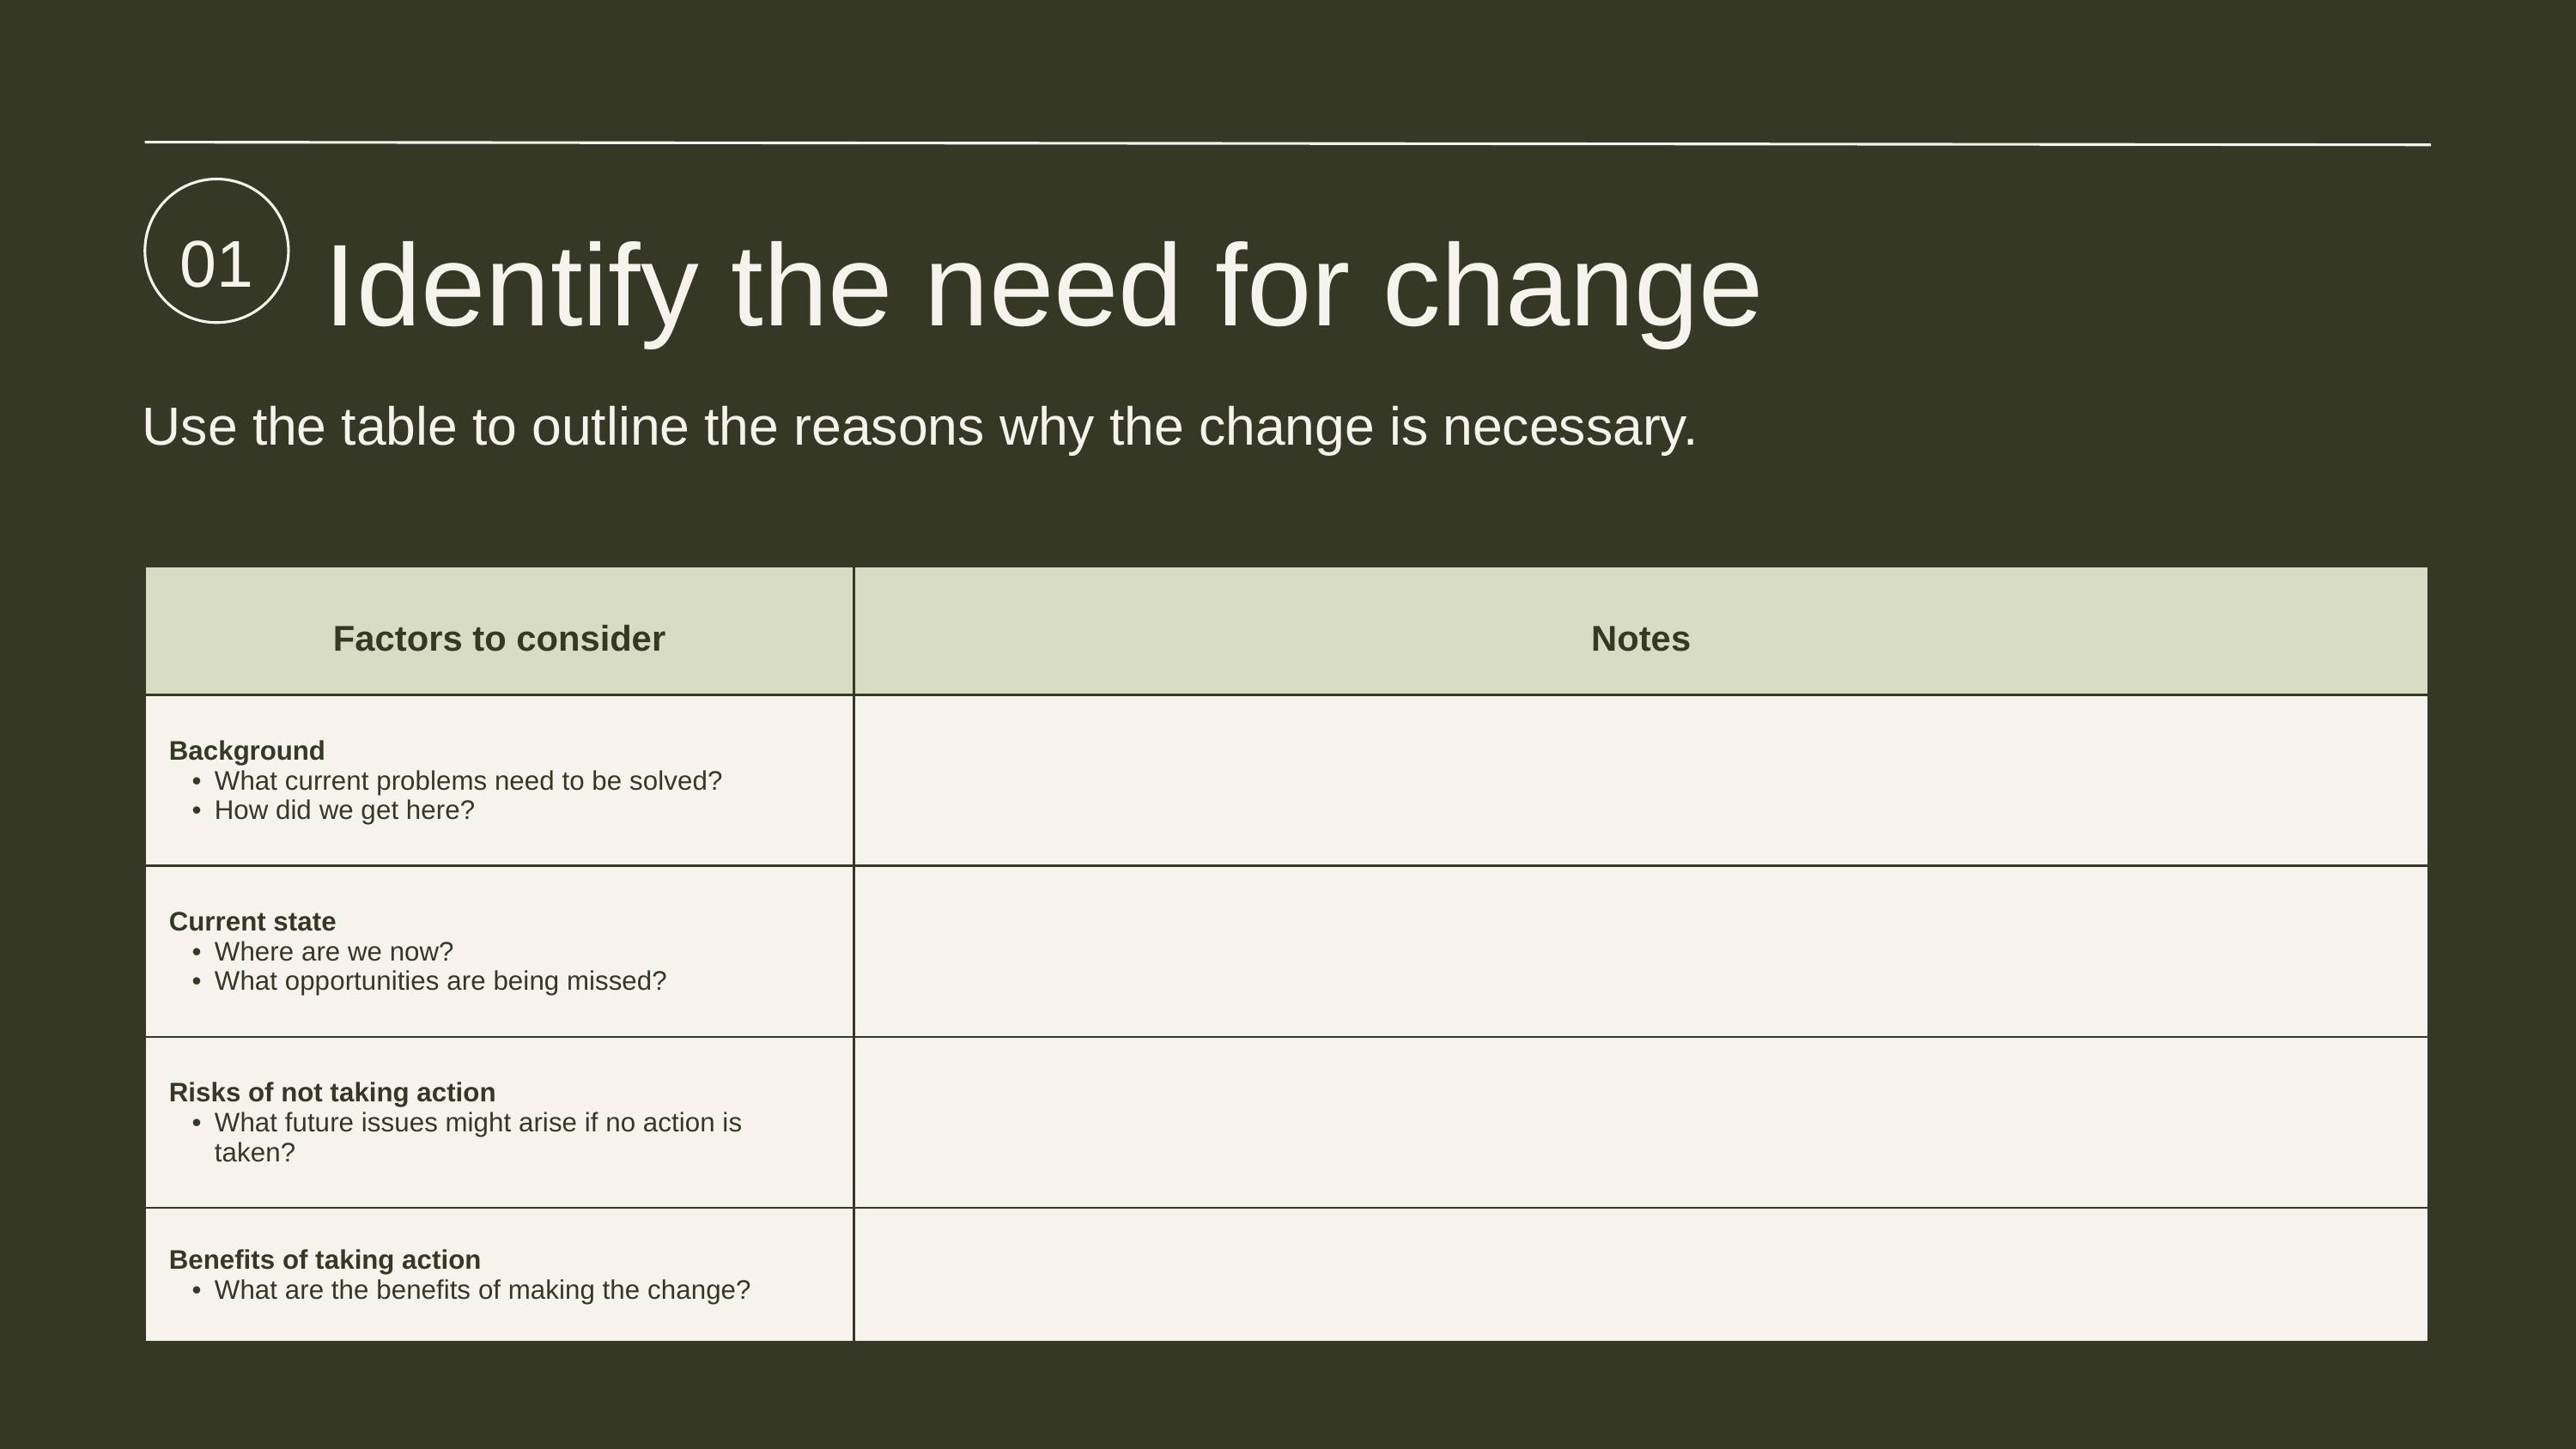

01
Identify the need for change
Use the table to outline the reasons why the change is necessary.
| Factors to consider | Notes |
| --- | --- |
| Background What current problems need to be solved? How did we get here? |  |
| Current state Where are we now? What opportunities are being missed? |  |
| Risks of not taking action What future issues might arise if no action is taken? |  |
| Benefits of taking action What are the benefits of making the change? |  |